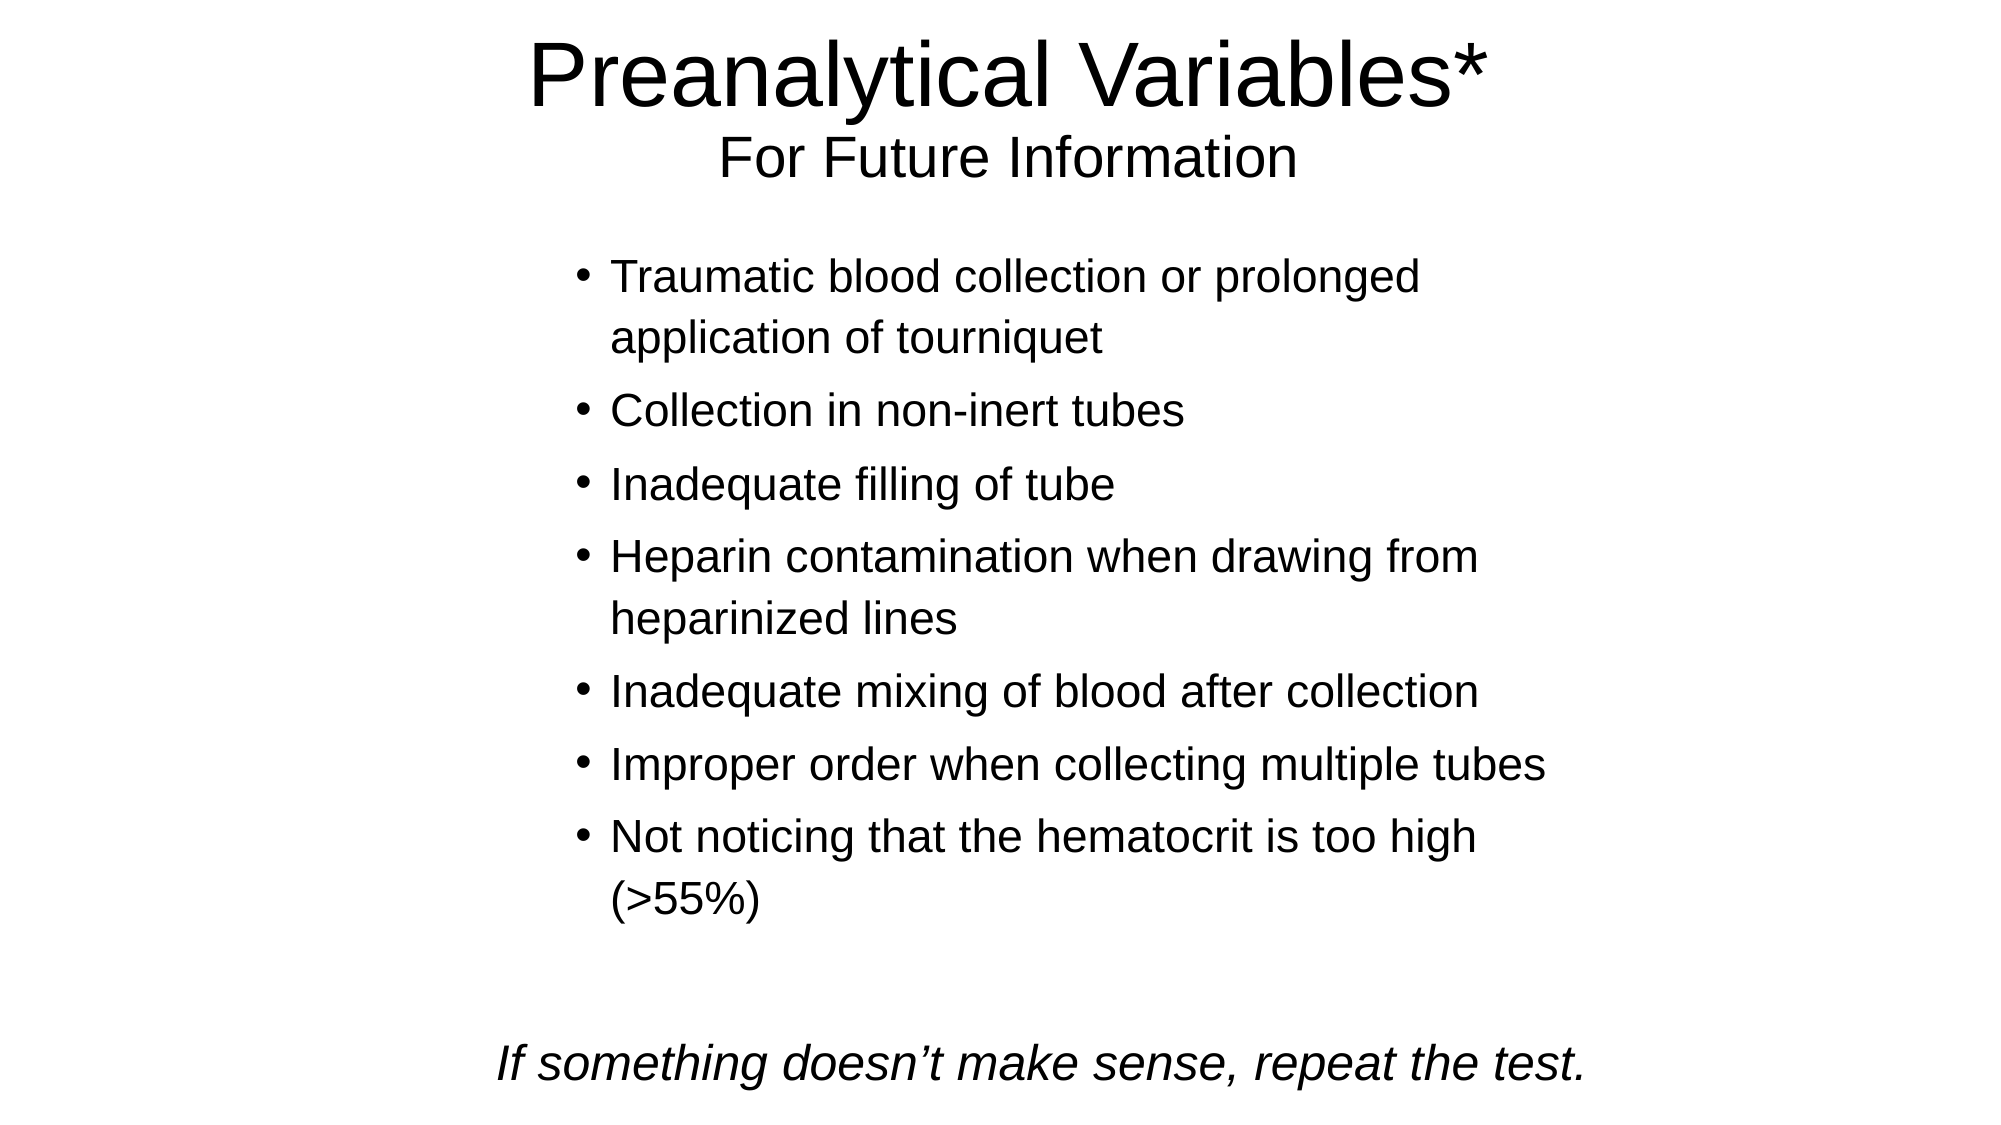

# Preanalytical Variables* For Future Information
Traumatic blood collection or prolonged application of tourniquet
Collection in non-inert tubes
Inadequate filling of tube
Heparin contamination when drawing from heparinized lines
Inadequate mixing of blood after collection
Improper order when collecting multiple tubes
Not noticing that the hematocrit is too high (>55%)

If something doesn’t make sense, repeat the test.